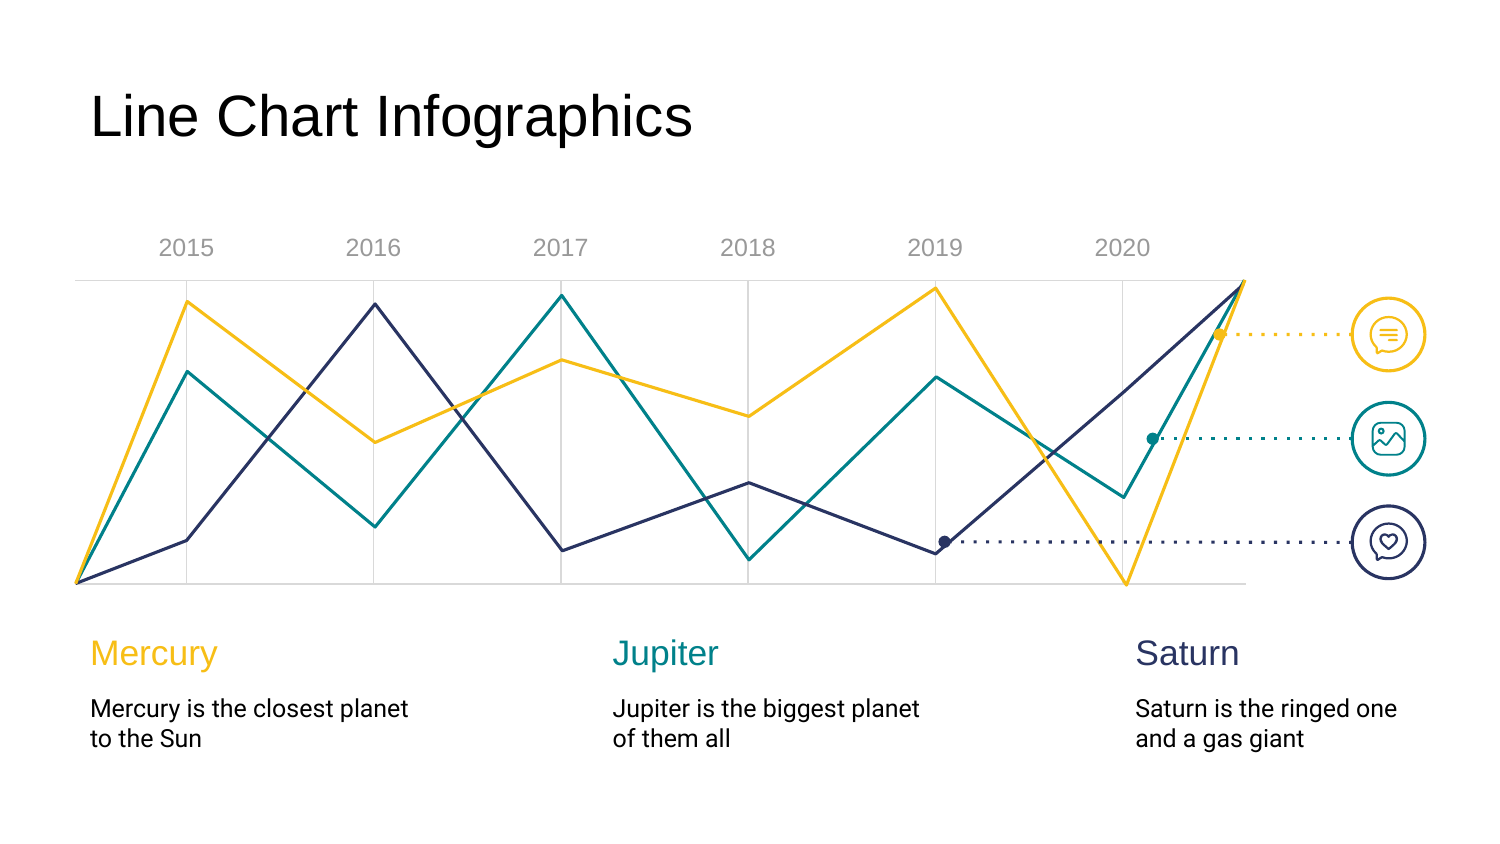

# Line Chart Infographics
2015
2016
2017
2018
2019
2020

Mercury
Jupiter
Saturn
Mercury is the closest planet to the Sun
Jupiter is the biggest planet of them all
Saturn is the ringed one and a gas giant